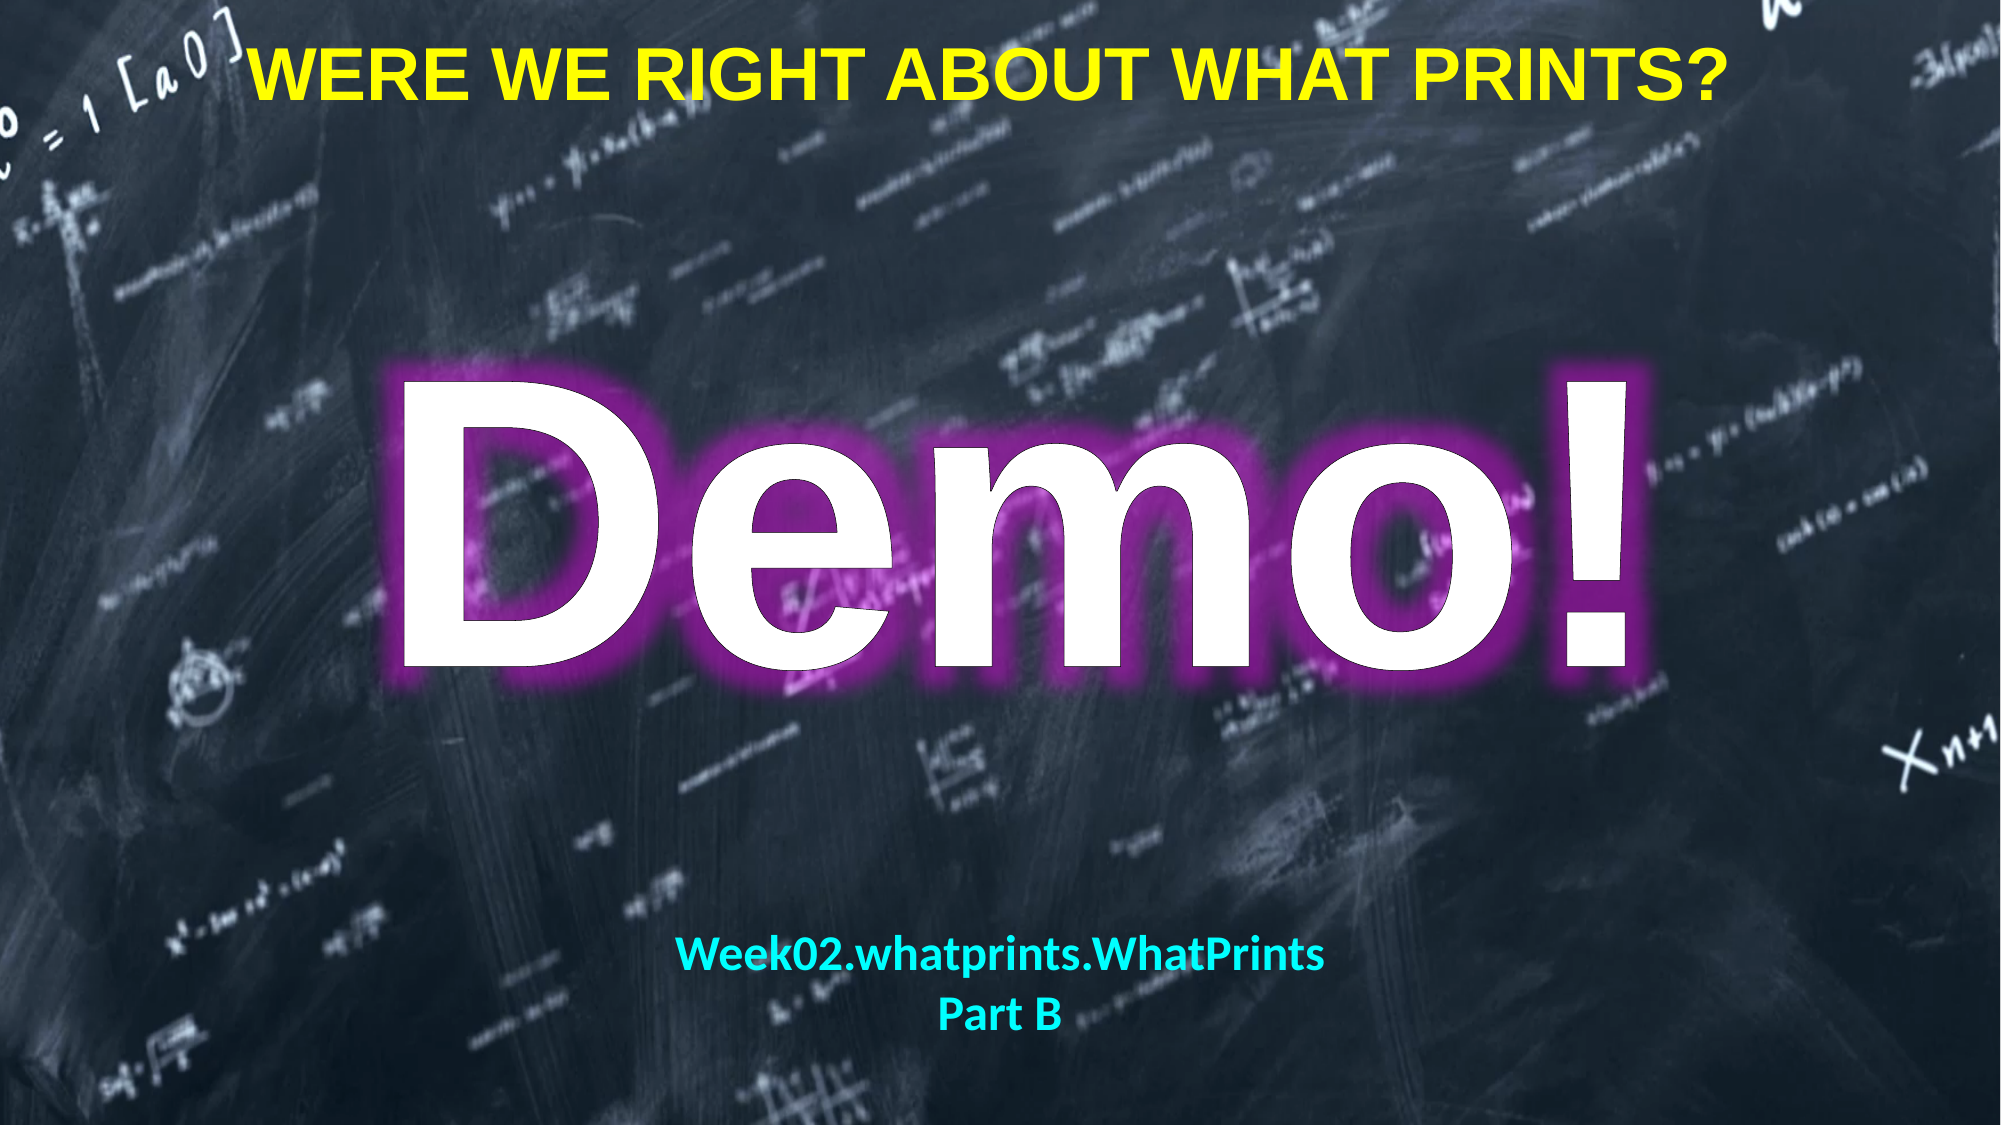

# Were we right about what prints?
Week02.whatprints.WhatPrints Part B